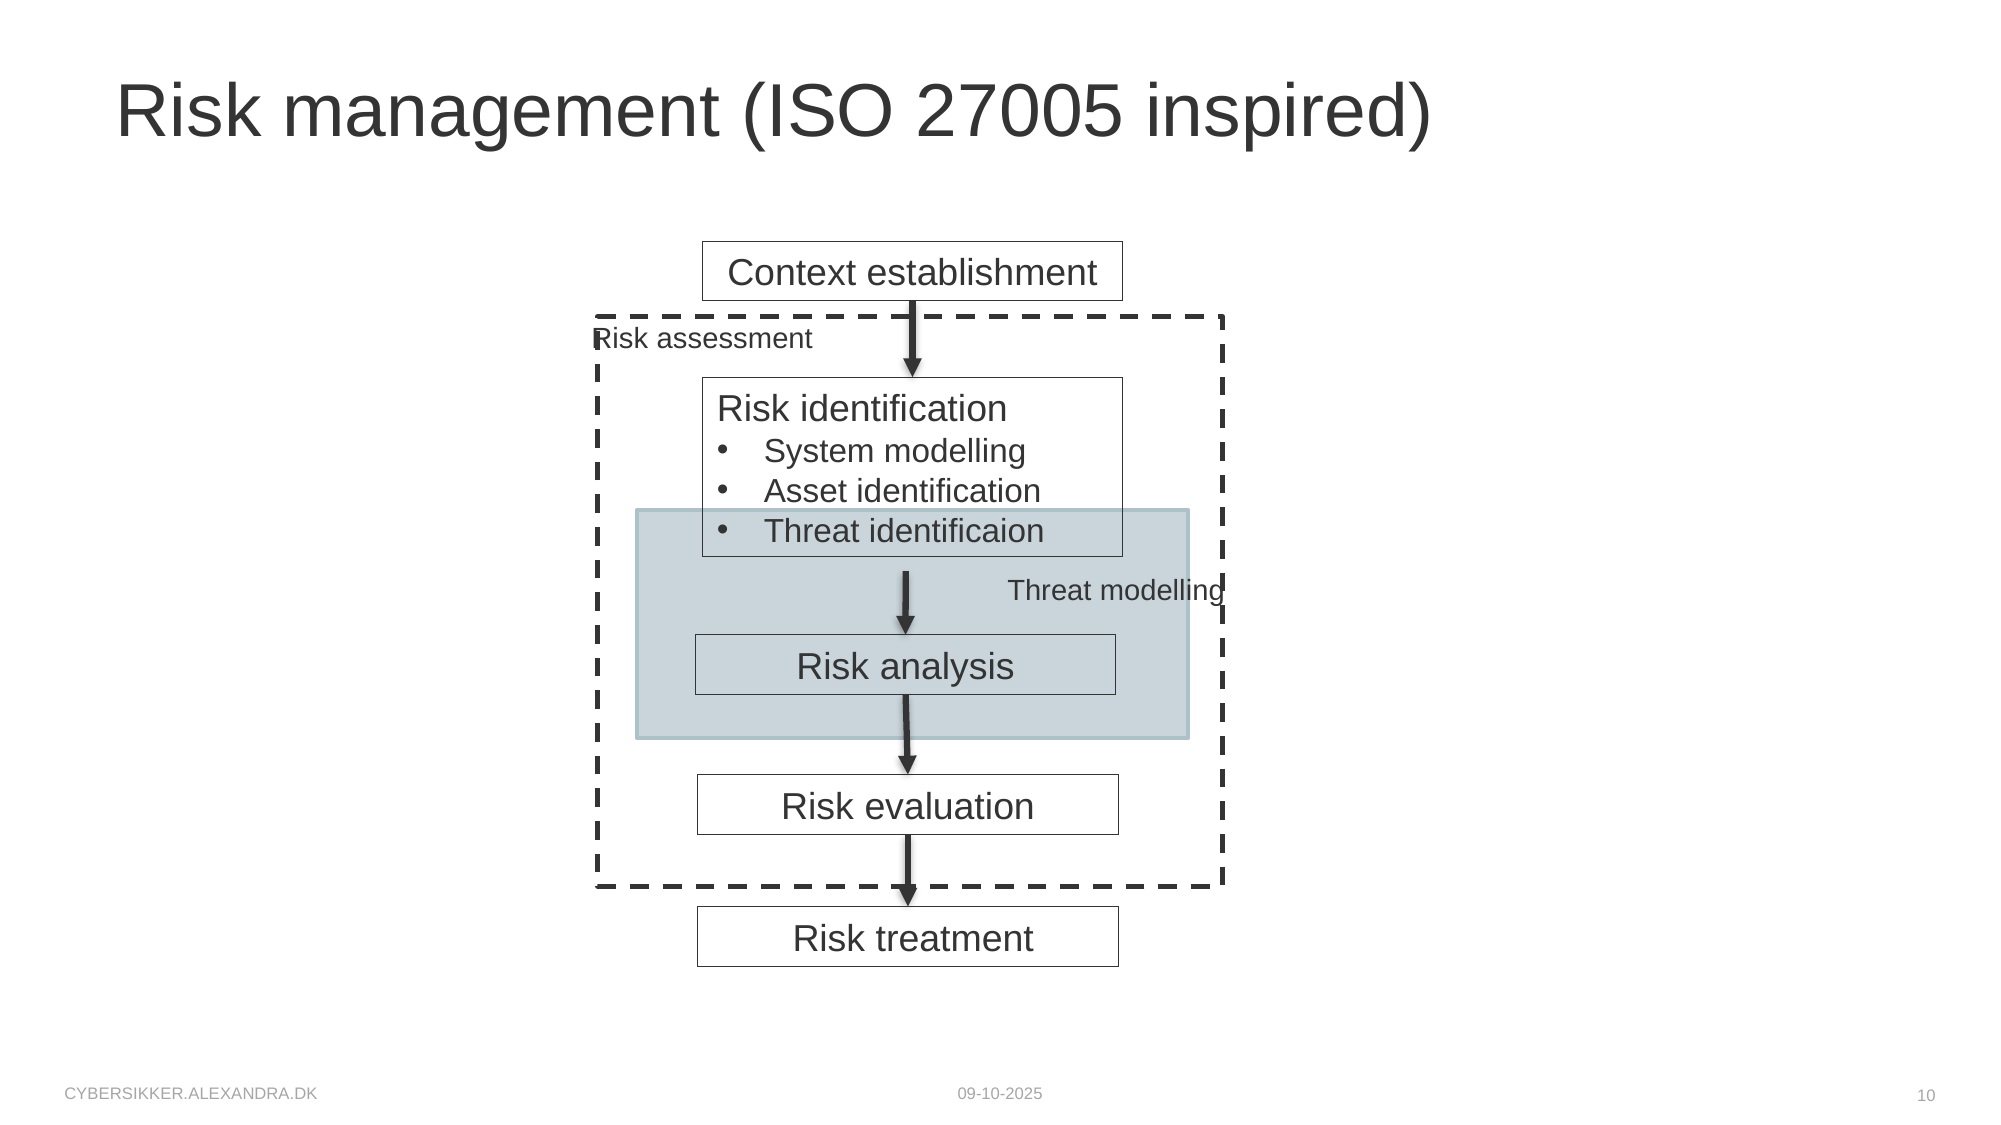

# Risk management (ISO 27005 inspired)
Context establishment
Risk assessment

Risk identification
System modelling
Asset identification
Threat identificaion

Threat modelling
Risk analysis
Risk evaluation
 Risk treatment
cybersikker.alexandra.dk
09-10-2025
10